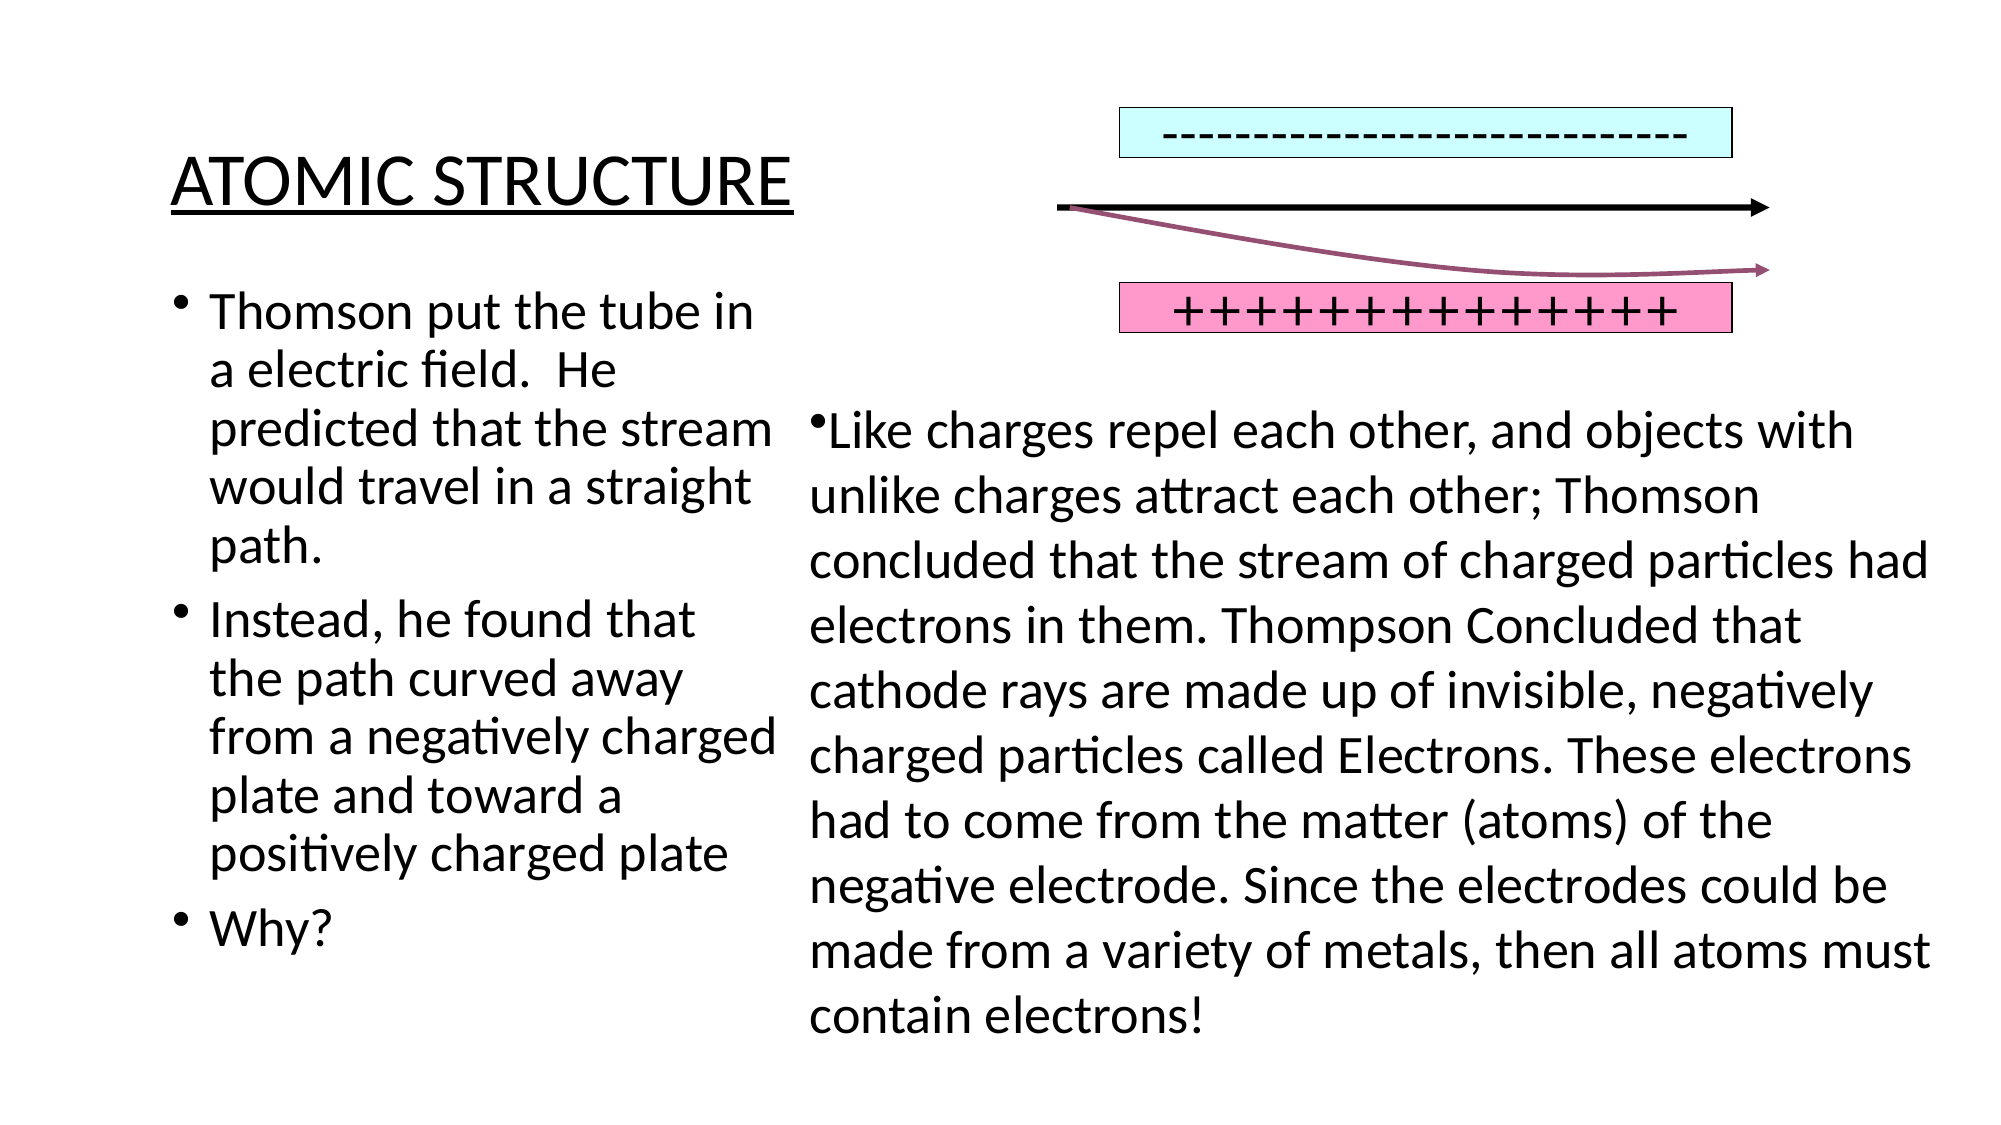

ATOMIC STRUCTURE
-----------------------------

++++++++++++++
Thomson put the tube in a electric field.  He predicted that the stream would travel in a straight path.
Instead, he found that the path curved away from a negatively charged plate and toward a positively charged plate
Why?
Like charges repel each other, and objects with unlike charges attract each other; Thomson concluded that the stream of charged particles had electrons in them. Thompson Concluded that cathode rays are made up of invisible, negatively charged particles called Electrons. These electrons had to come from the matter (atoms) of the negative electrode. Since the electrodes could be made from a variety of metals, then all atoms must contain electrons!